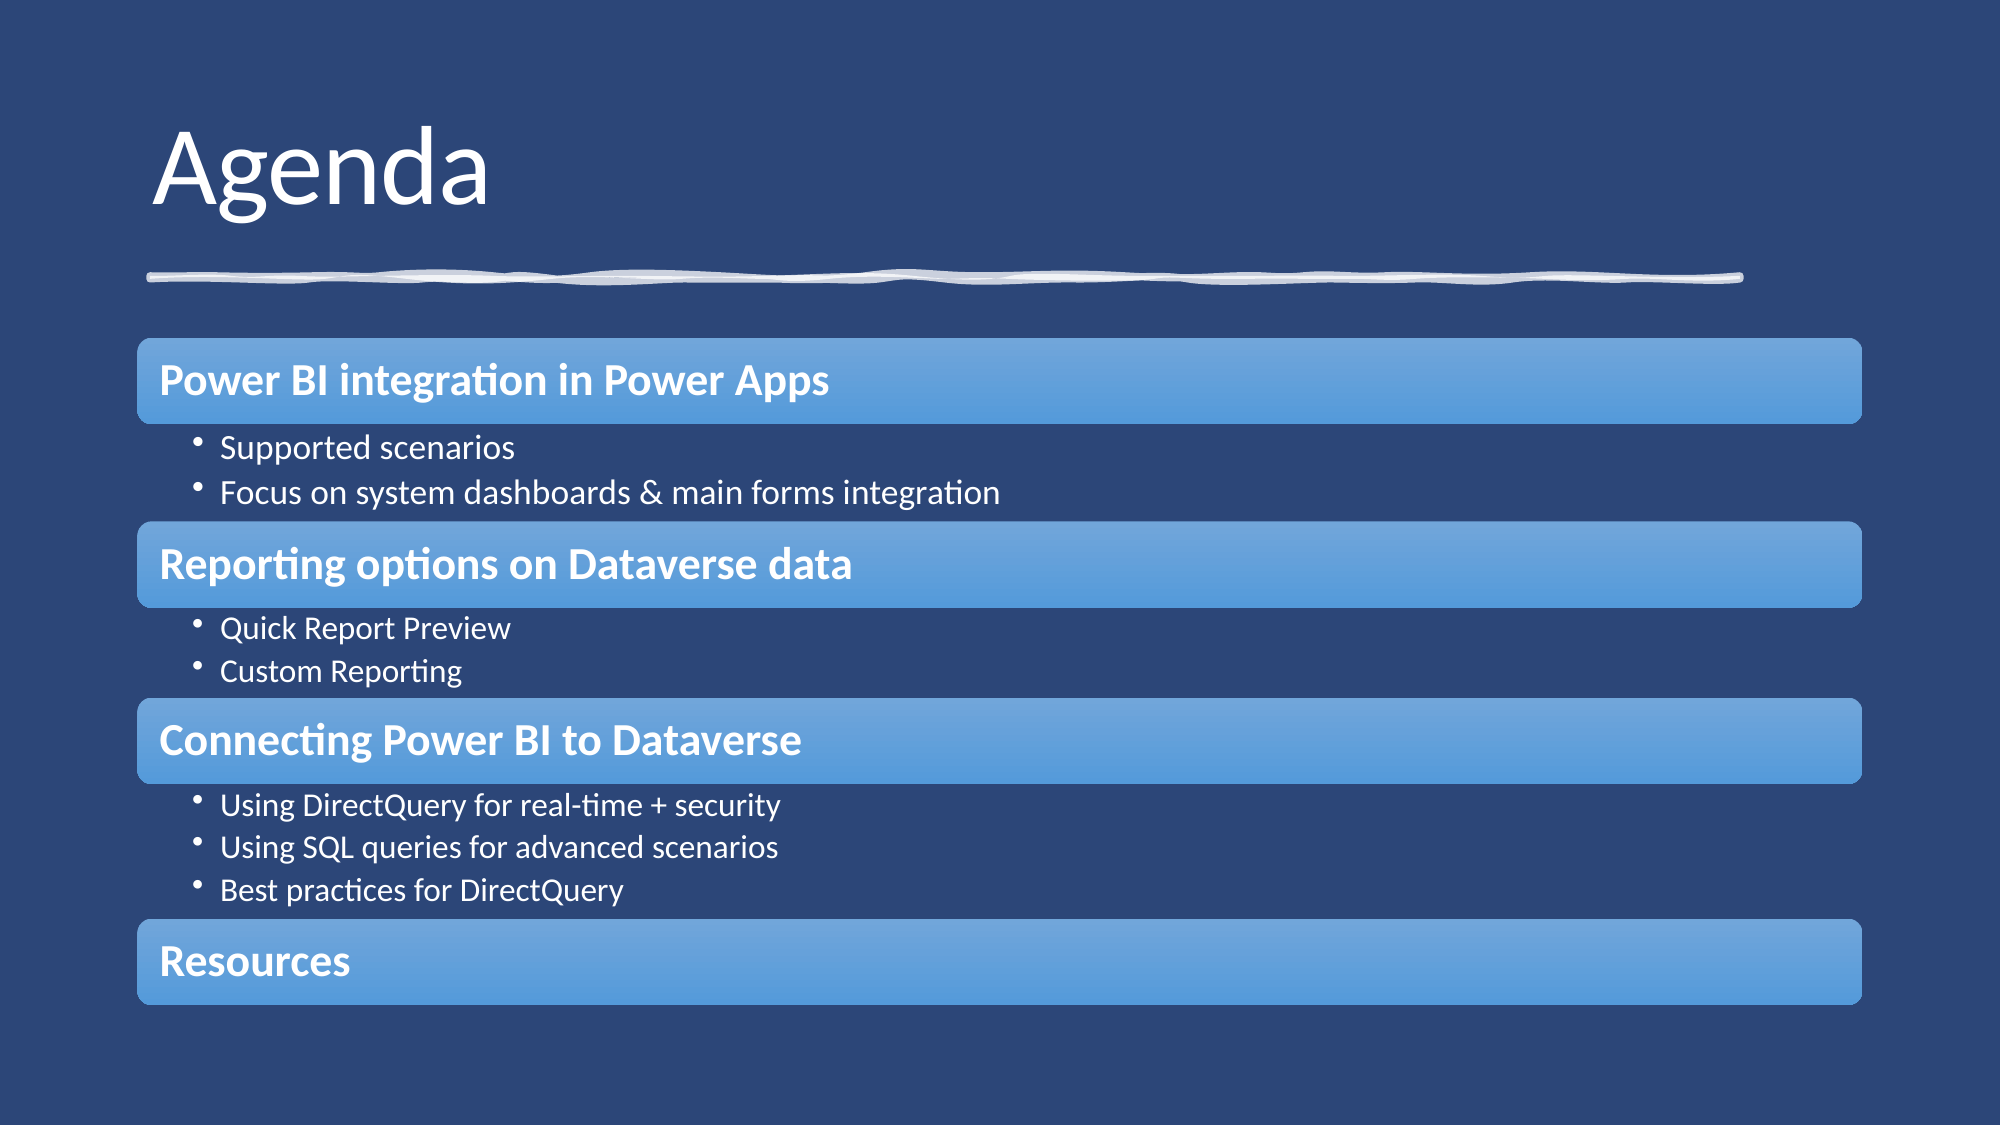

# Agenda

Power BI integration in Power Apps
Supported scenarios
Focus on system dashboards & main forms integration
Reporting options on Dataverse data
Quick Report Preview
Custom Reporting
Connecting Power BI to Dataverse
Using DirectQuery for real-time + security
Using SQL queries for advanced scenarios
Best practices for DirectQuery
Resources